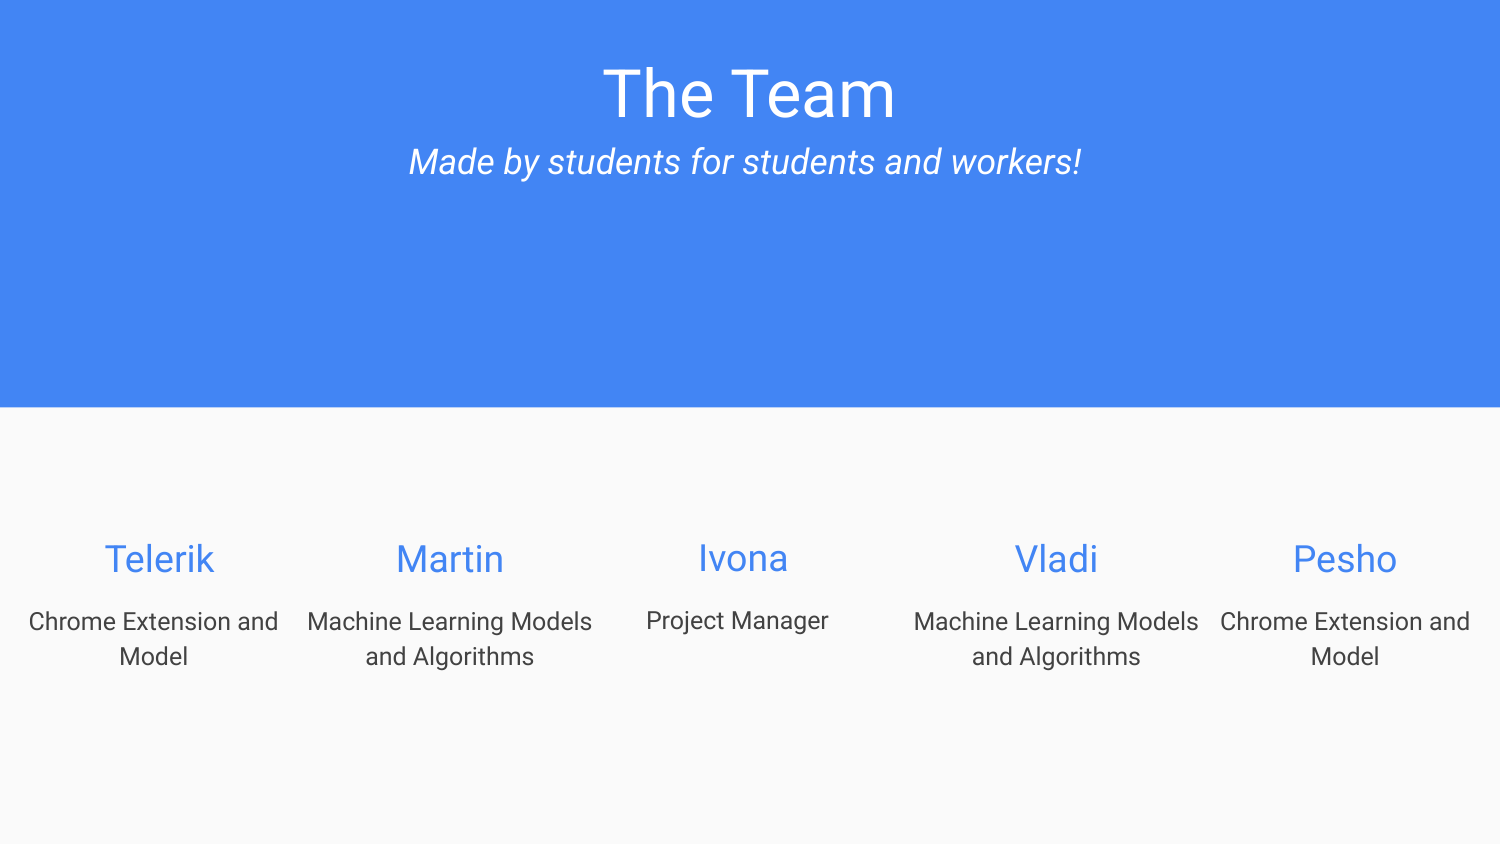

The Team
Made by students for students and workers!
Ivona
Martin
Vladi
Pesho
Telerik
Project Manager
Chrome Extension and Model
Machine Learning Models and Algorithms
Machine Learning Models and Algorithms
Chrome Extension and Model